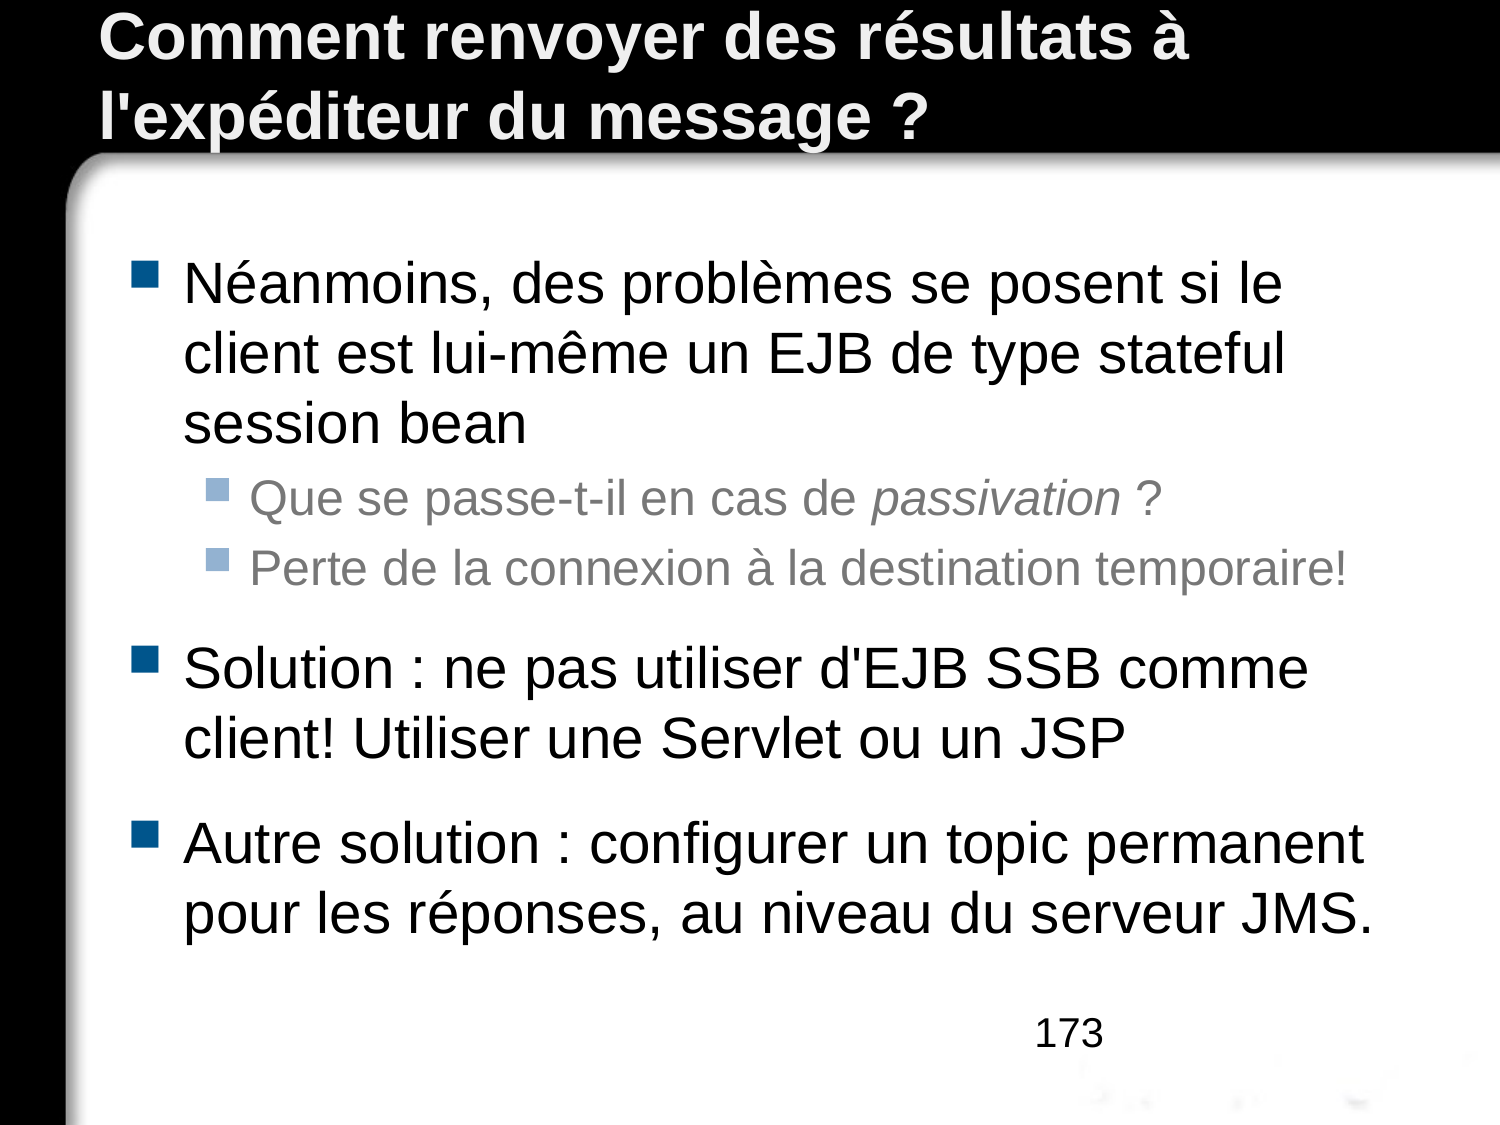

# Comment renvoyer des résultats à l'expéditeur du message ?
Néanmoins, des problèmes se posent si le client est lui-même un EJB de type stateful session bean
Que se passe-t-il en cas de passivation ?
Perte de la connexion à la destination temporaire!
Solution : ne pas utiliser d'EJB SSB comme client! Utiliser une Servlet ou un JSP
Autre solution : configurer un topic permanent pour les réponses, au niveau du serveur JMS.